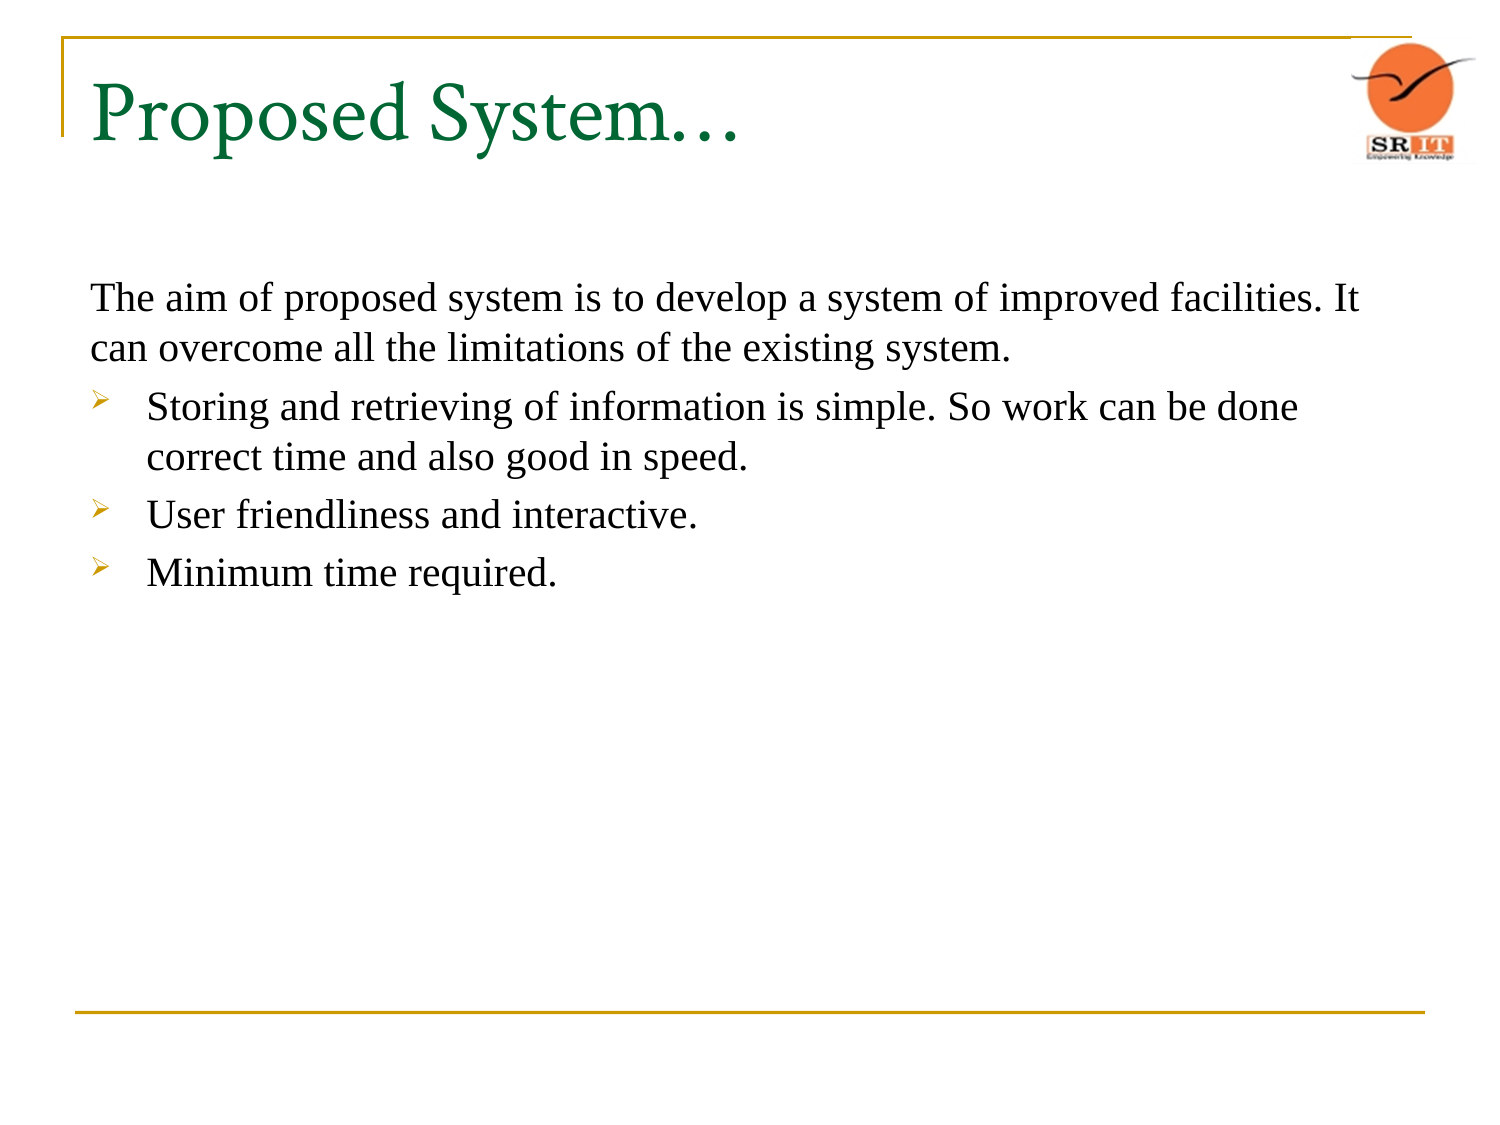

# Proposed System…
The aim of proposed system is to develop a system of improved facilities. It can overcome all the limitations of the existing system.
Storing and retrieving of information is simple. So work can be done correct time and also good in speed.
User friendliness and interactive.
Minimum time required.